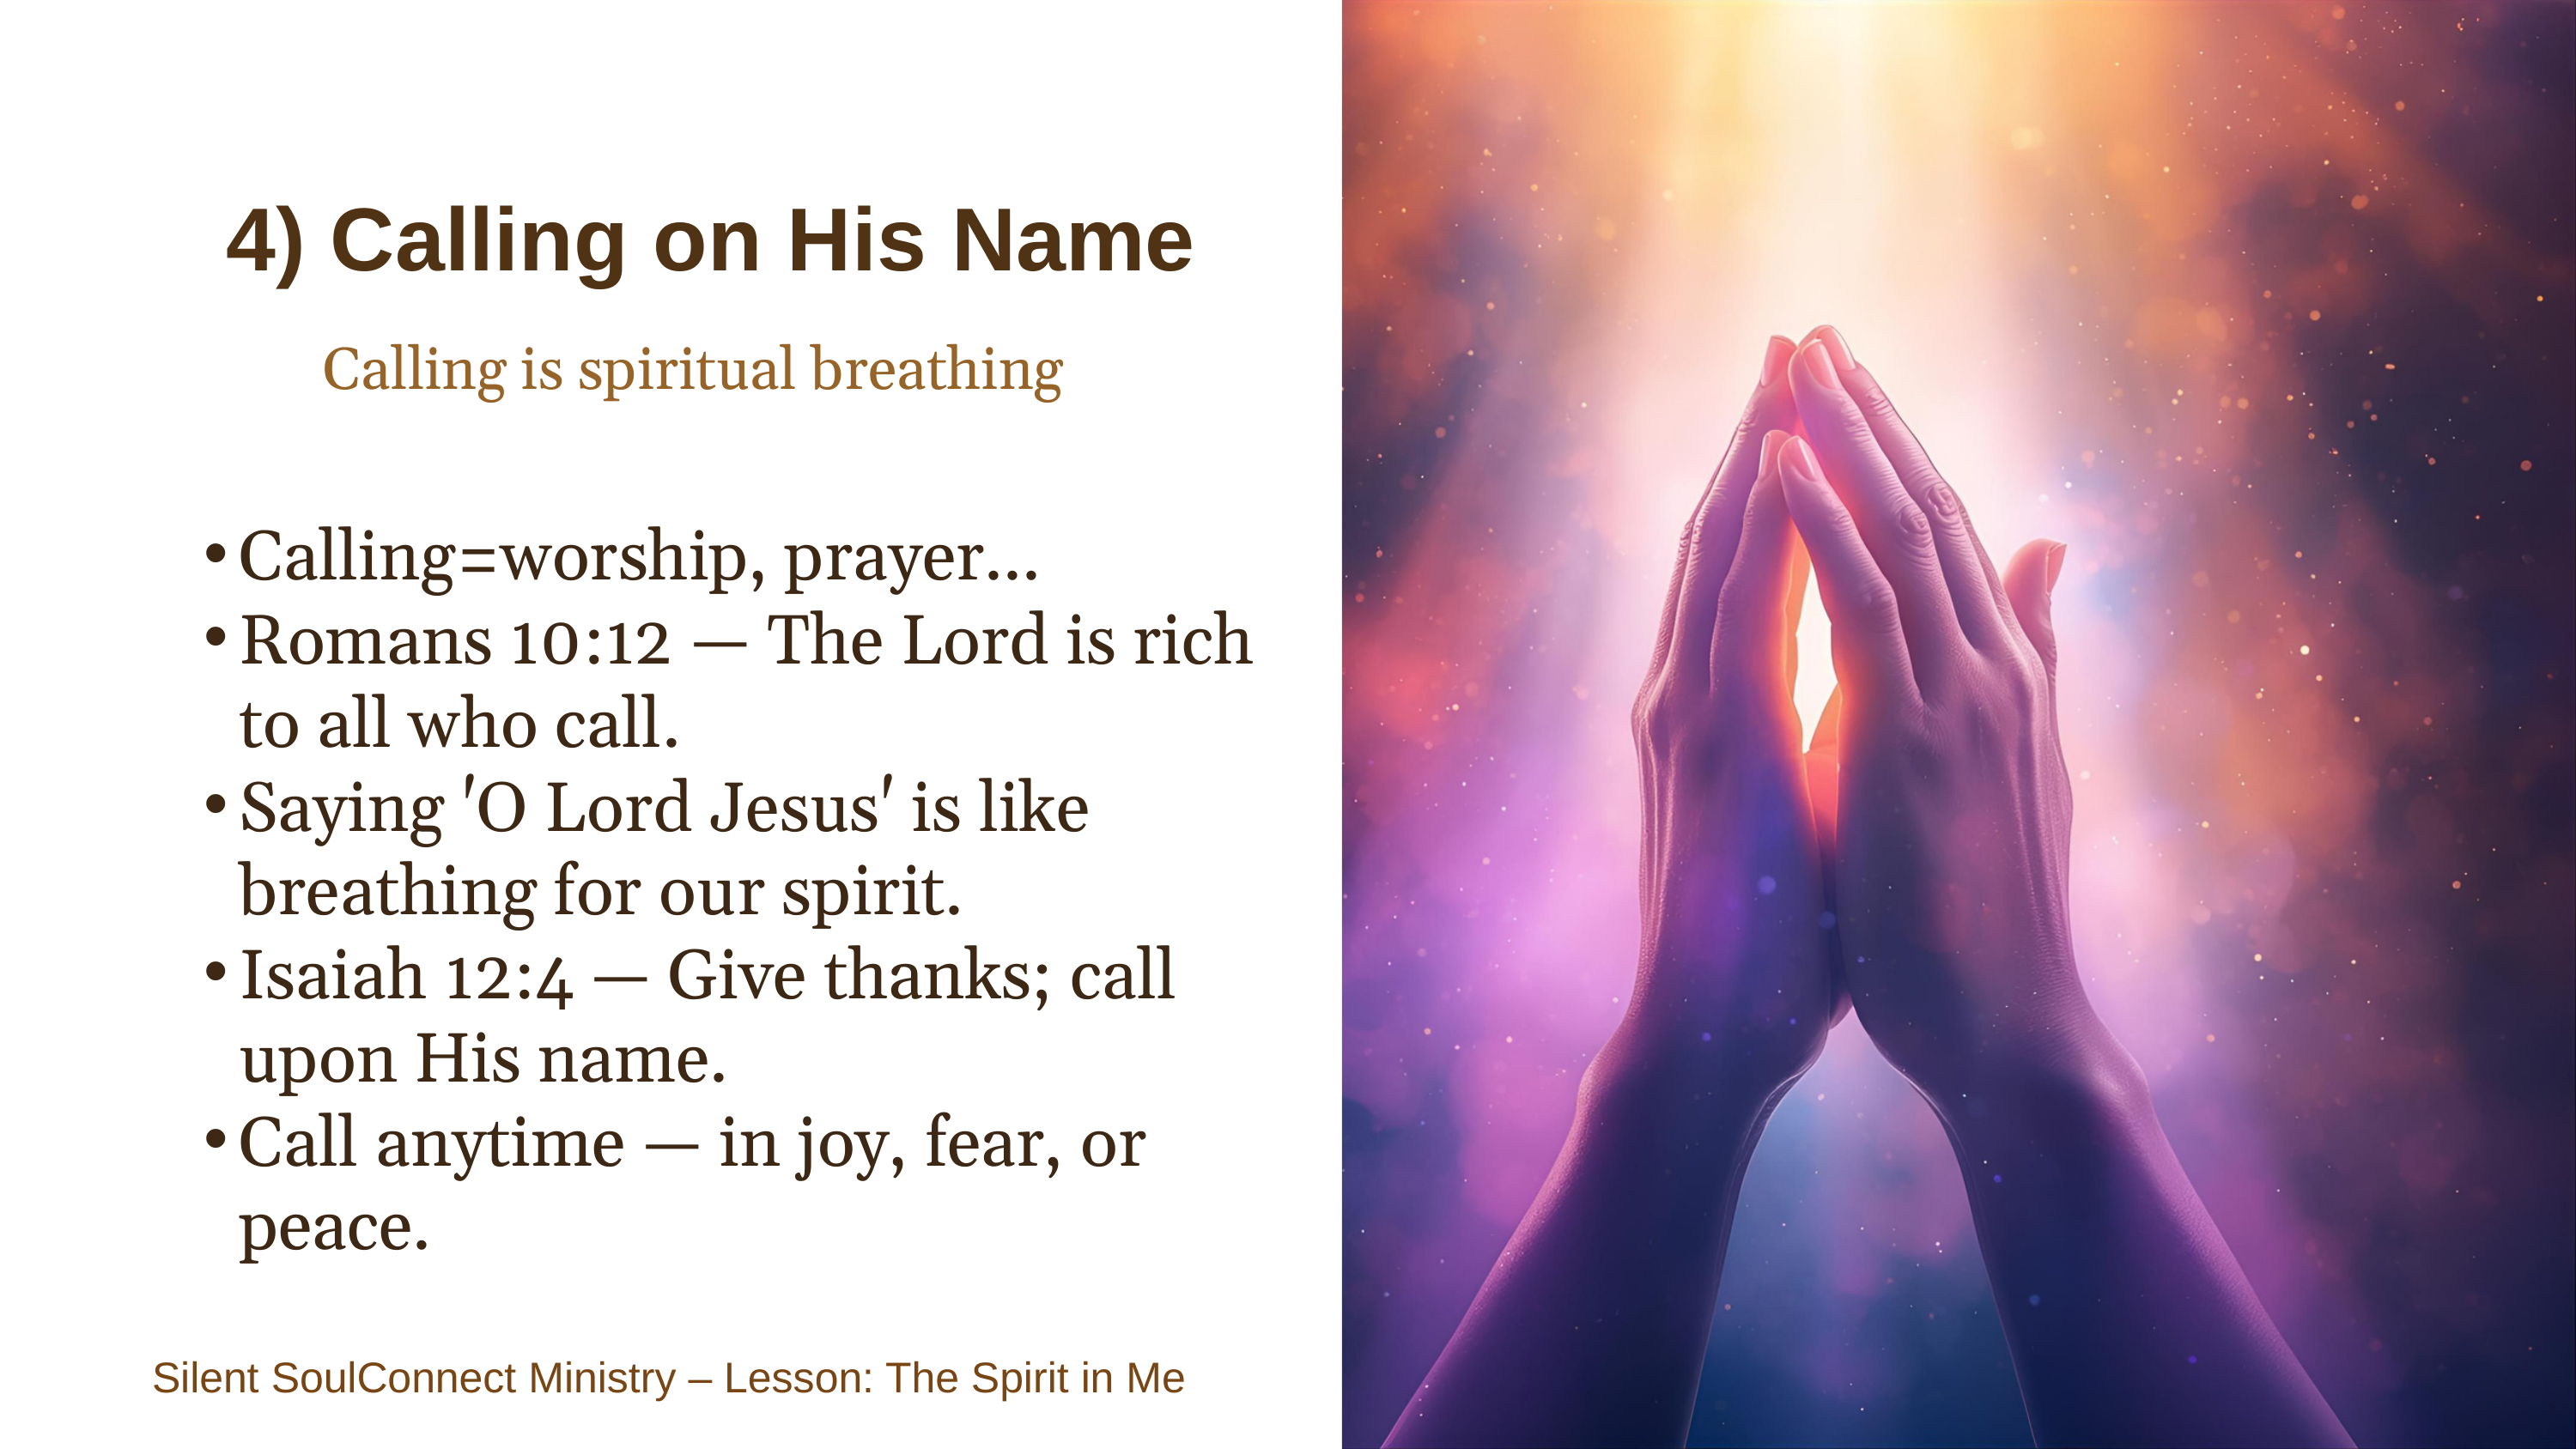

4) Calling on His Name

Calling is spiritual breathing

Calling=worship, prayer...
Romans 10:12 — The Lord is rich to all who call.
Saying 'O Lord Jesus' is like breathing for our spirit.
Isaiah 12:4 — Give thanks; call upon His name.
Call anytime — in joy, fear, or peace.

Silent SoulConnect Ministry – Lesson: The Spirit in Me